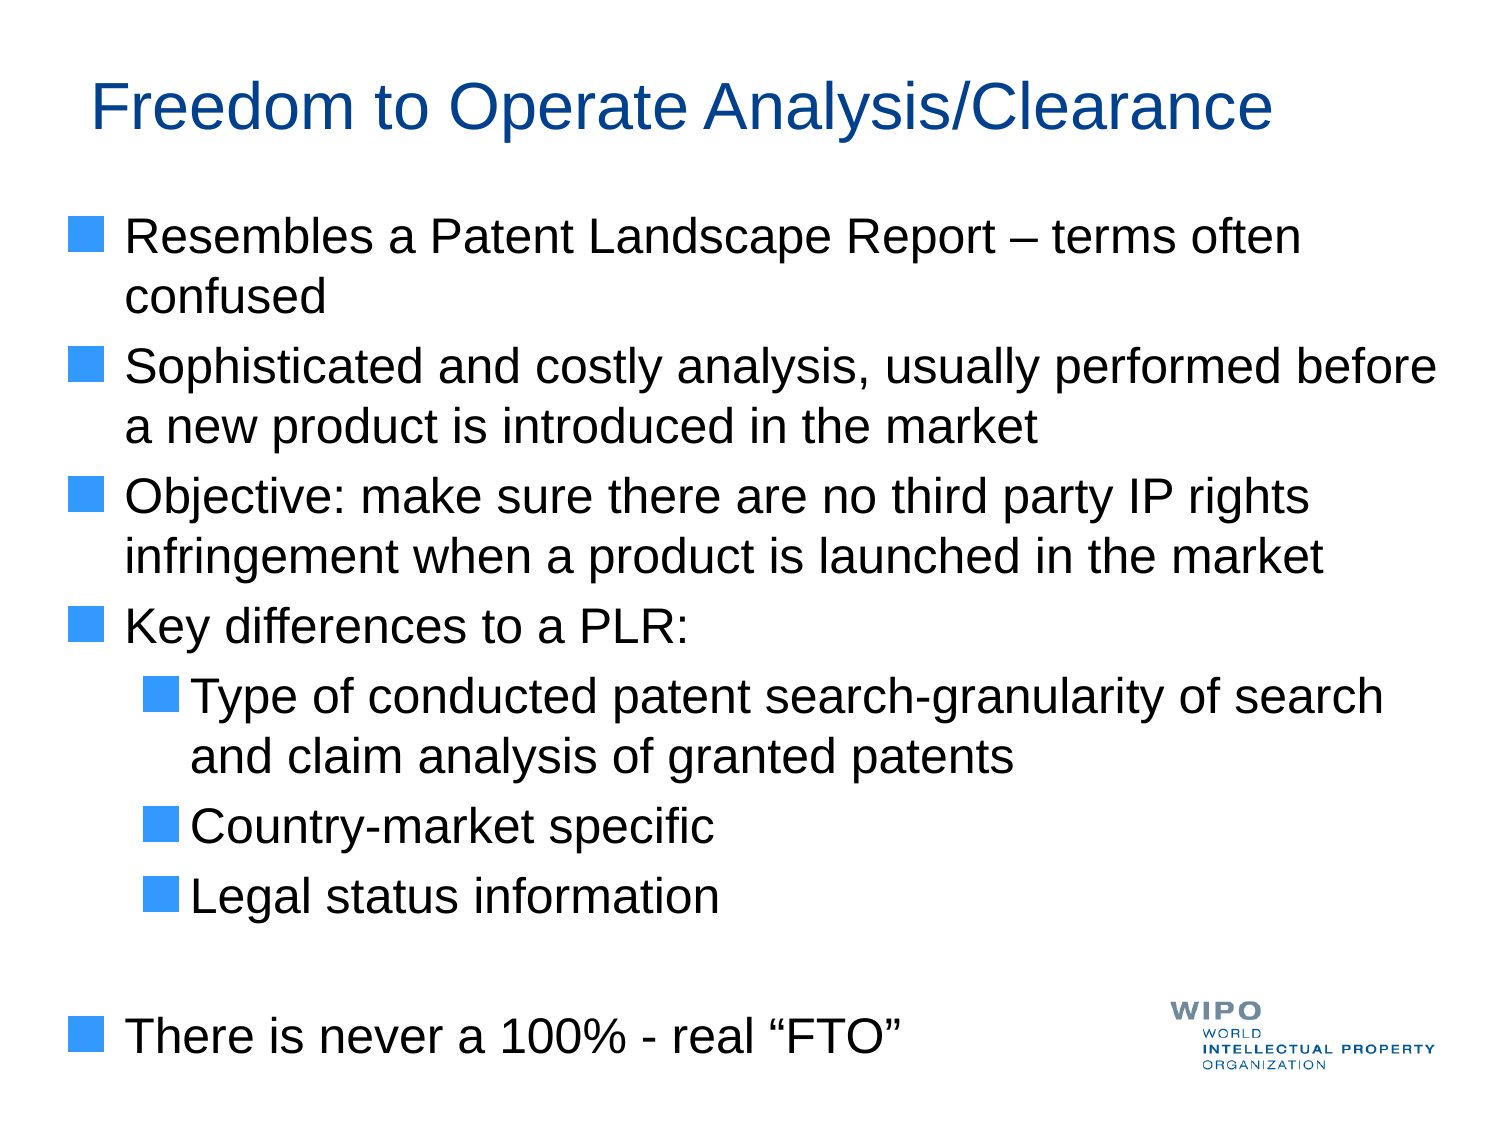

# Freedom to Operate Analysis/Clearance
Resembles a Patent Landscape Report – terms often confused
Sophisticated and costly analysis, usually performed before a new product is introduced in the market
Objective: make sure there are no third party IP rights infringement when a product is launched in the market
Key differences to a PLR:
Type of conducted patent search-granularity of search and claim analysis of granted patents
Country-market specific
Legal status information

There is never a 100% - real “FTO”